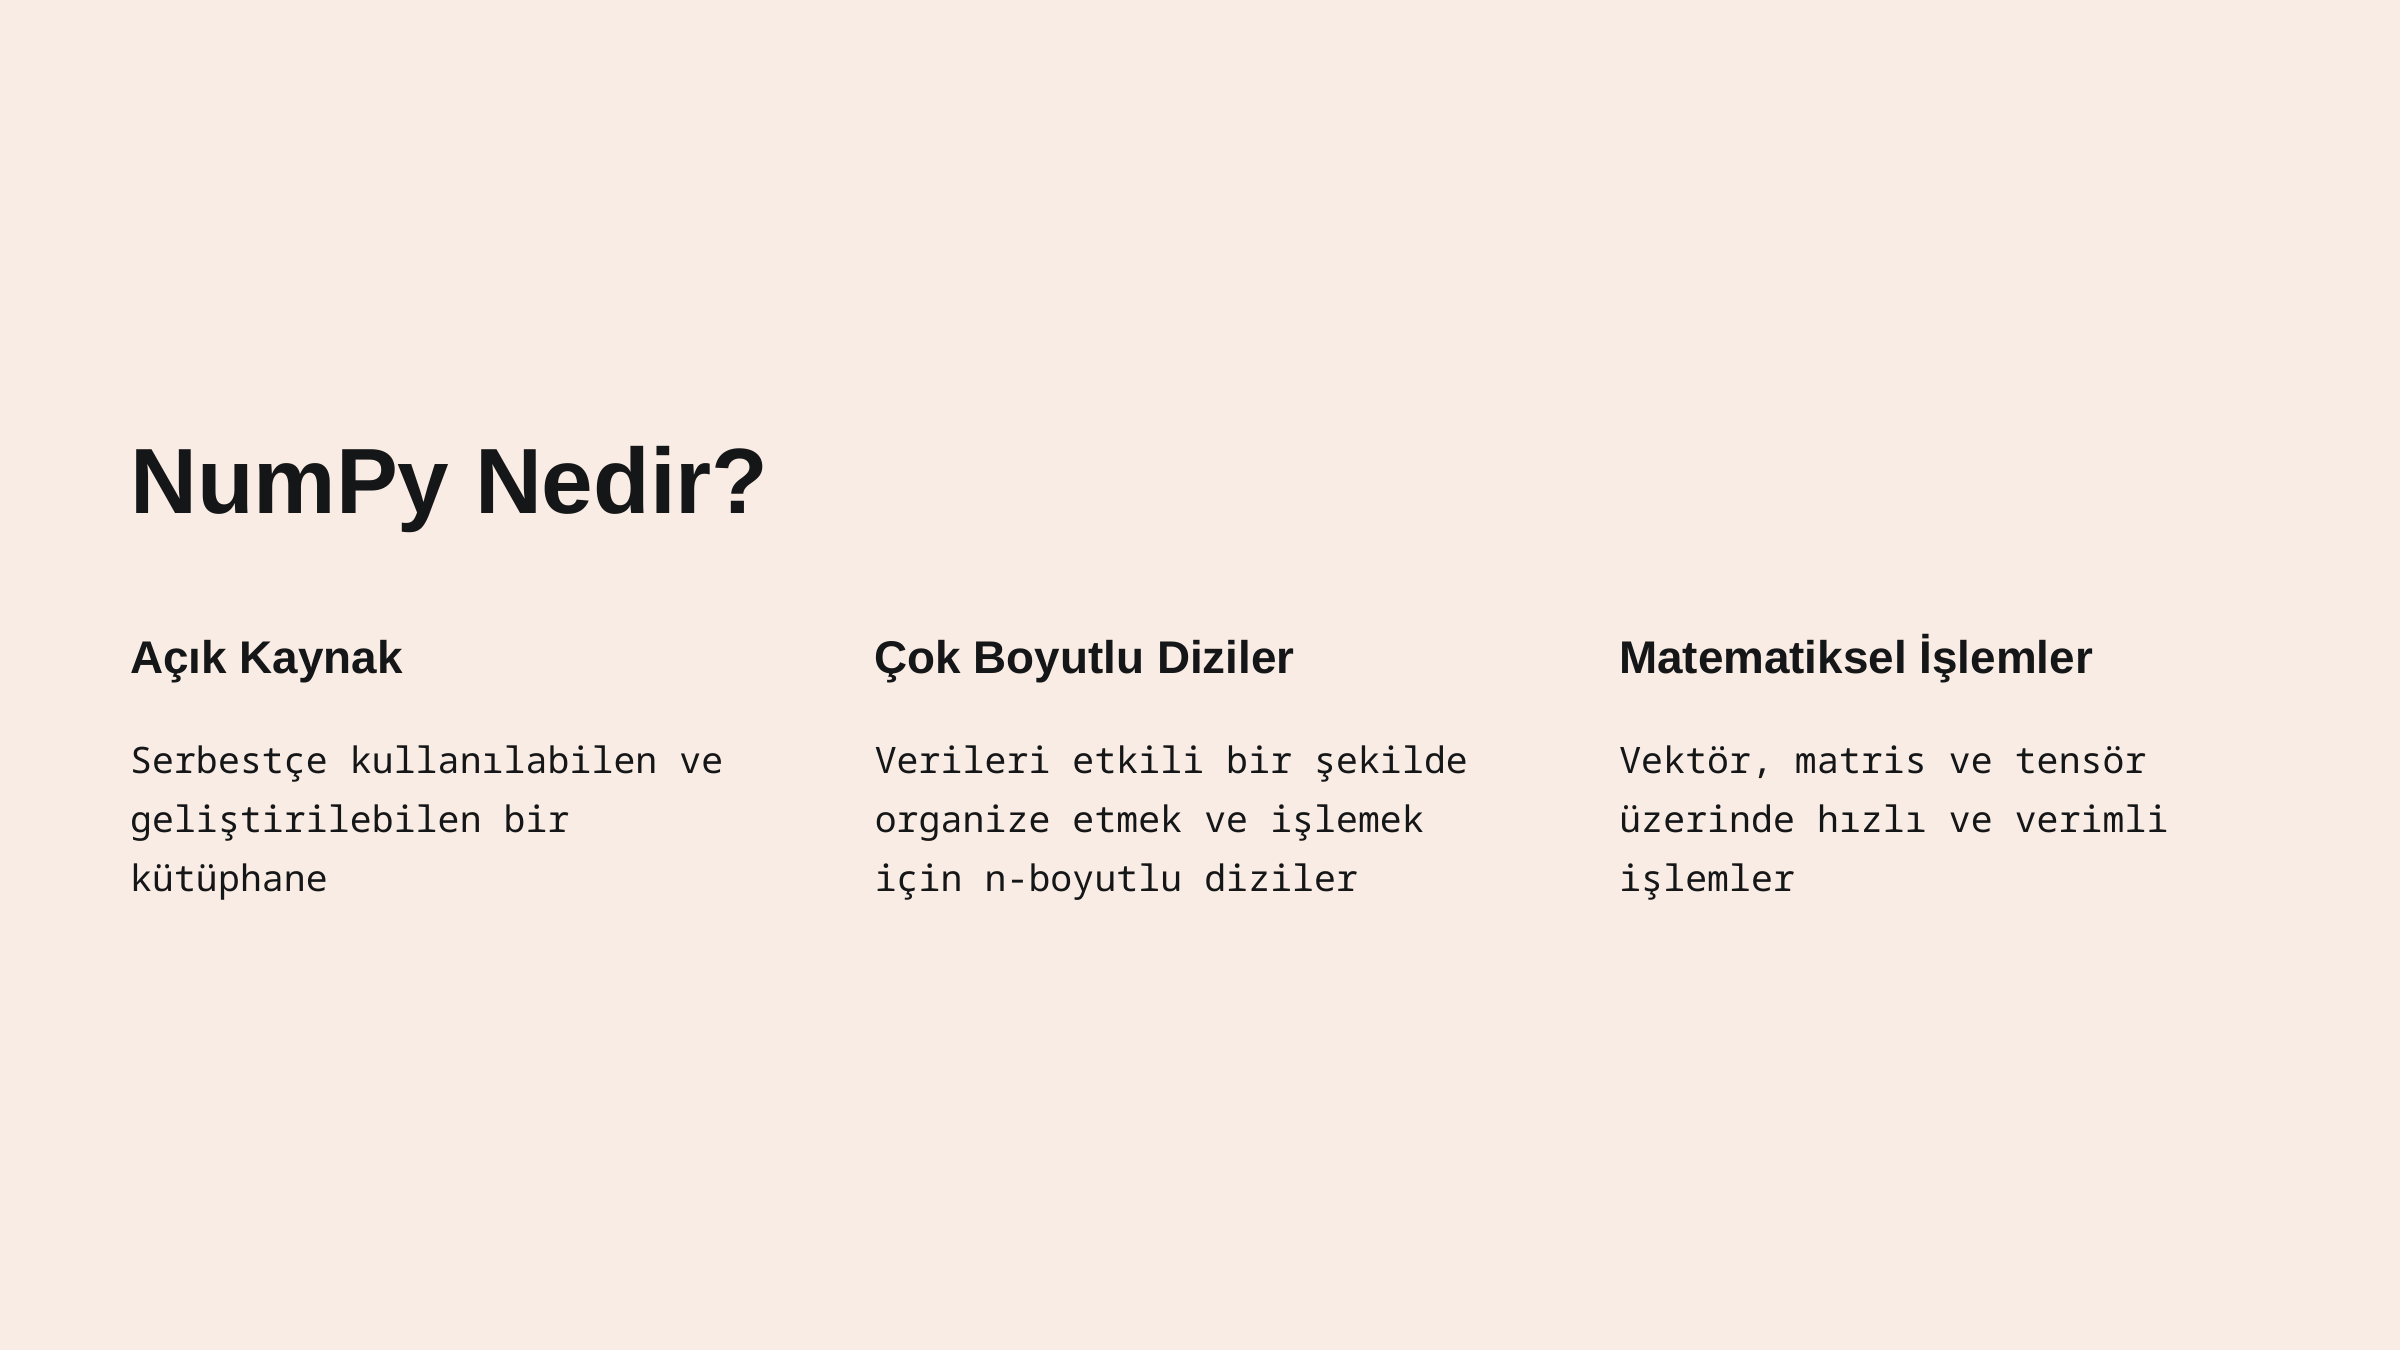

NumPy Nedir?
Açık Kaynak
Çok Boyutlu Diziler
Matematiksel İşlemler
Serbestçe kullanılabilen ve geliştirilebilen bir kütüphane
Verileri etkili bir şekilde organize etmek ve işlemek için n-boyutlu diziler
Vektör, matris ve tensör üzerinde hızlı ve verimli işlemler